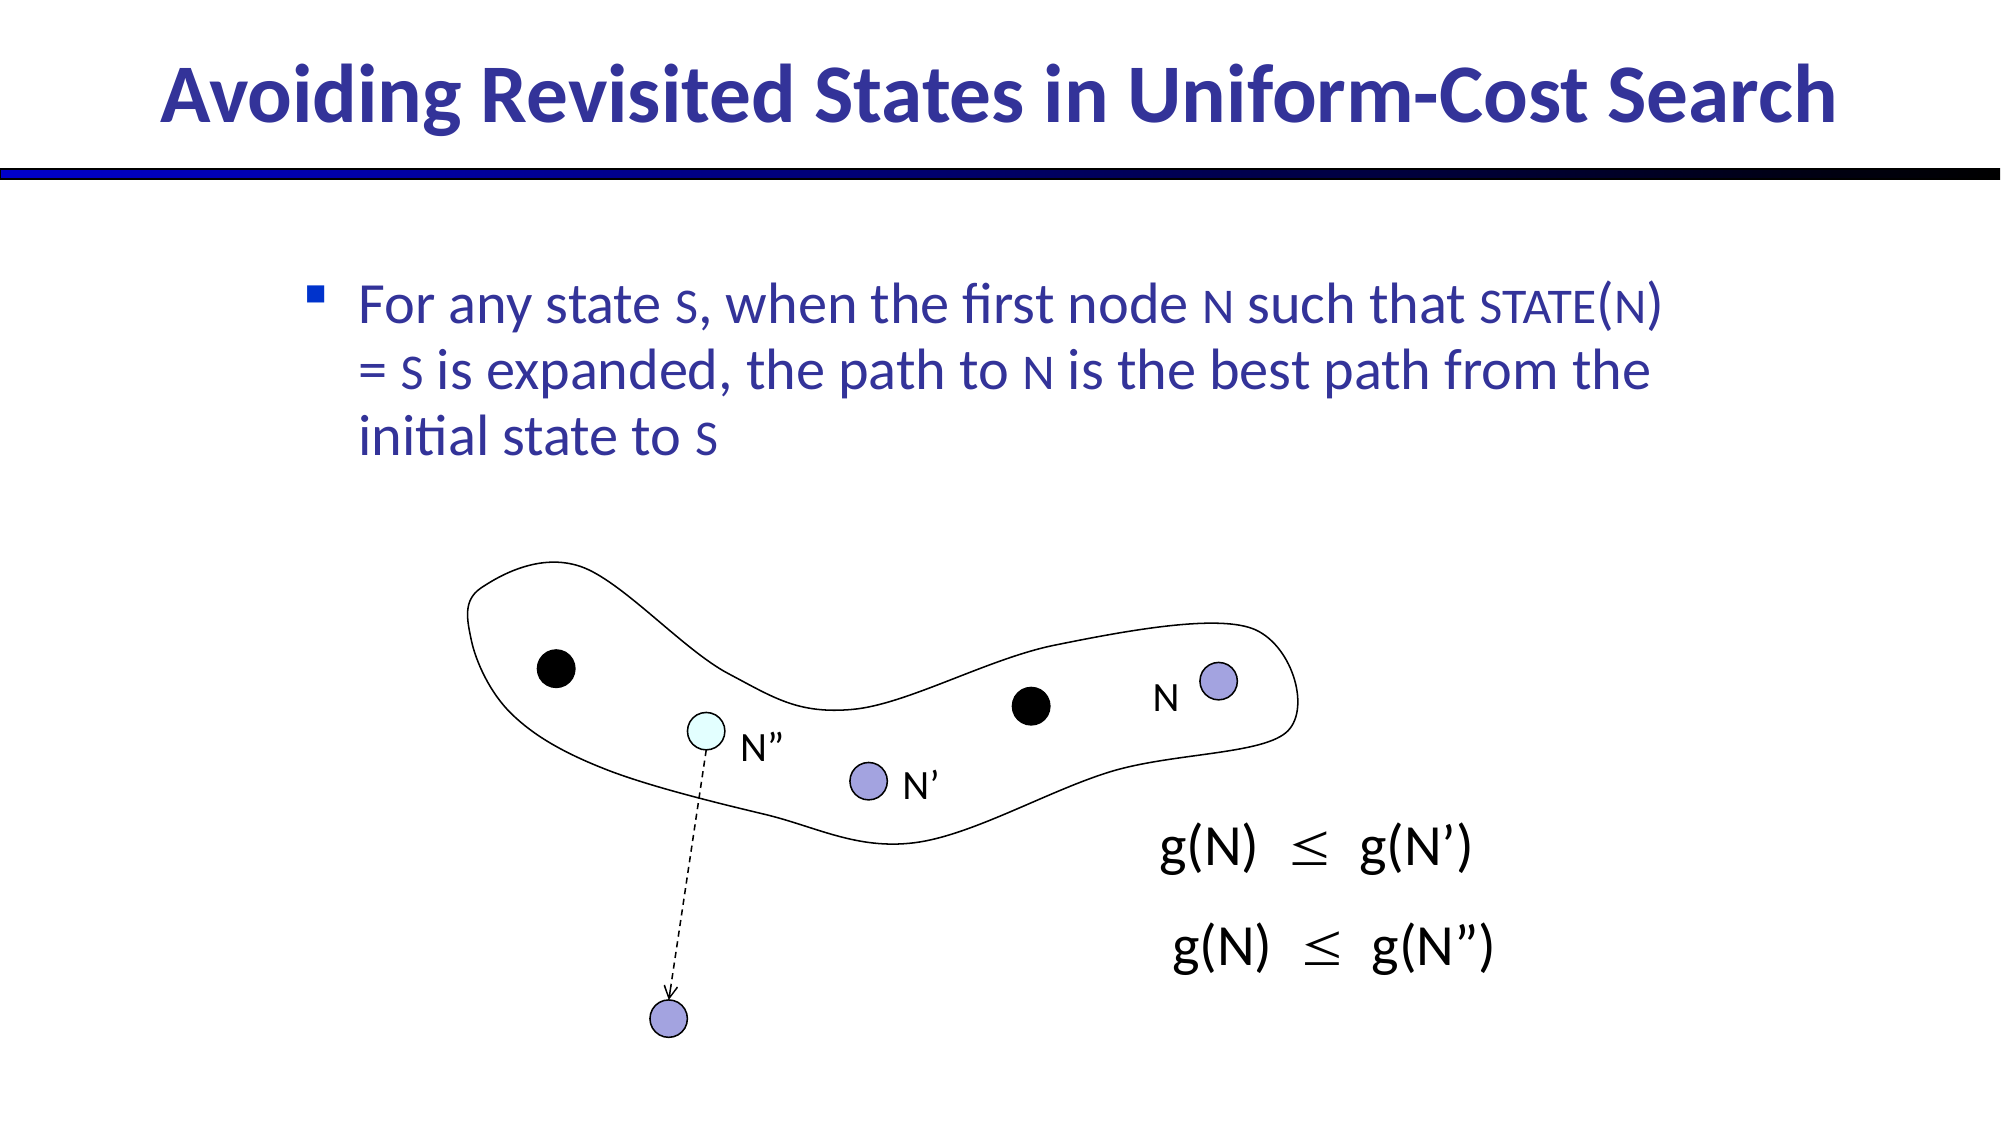

Avoiding Revisited States in Uniform-Cost Search
For any state S, when the first node N such that STATE(N) = S is expanded, the path to N is the best path from the initial state to S

N

N”
N’

g(N)  ≤  g(N’)

g(N)  ≤  g(N”)